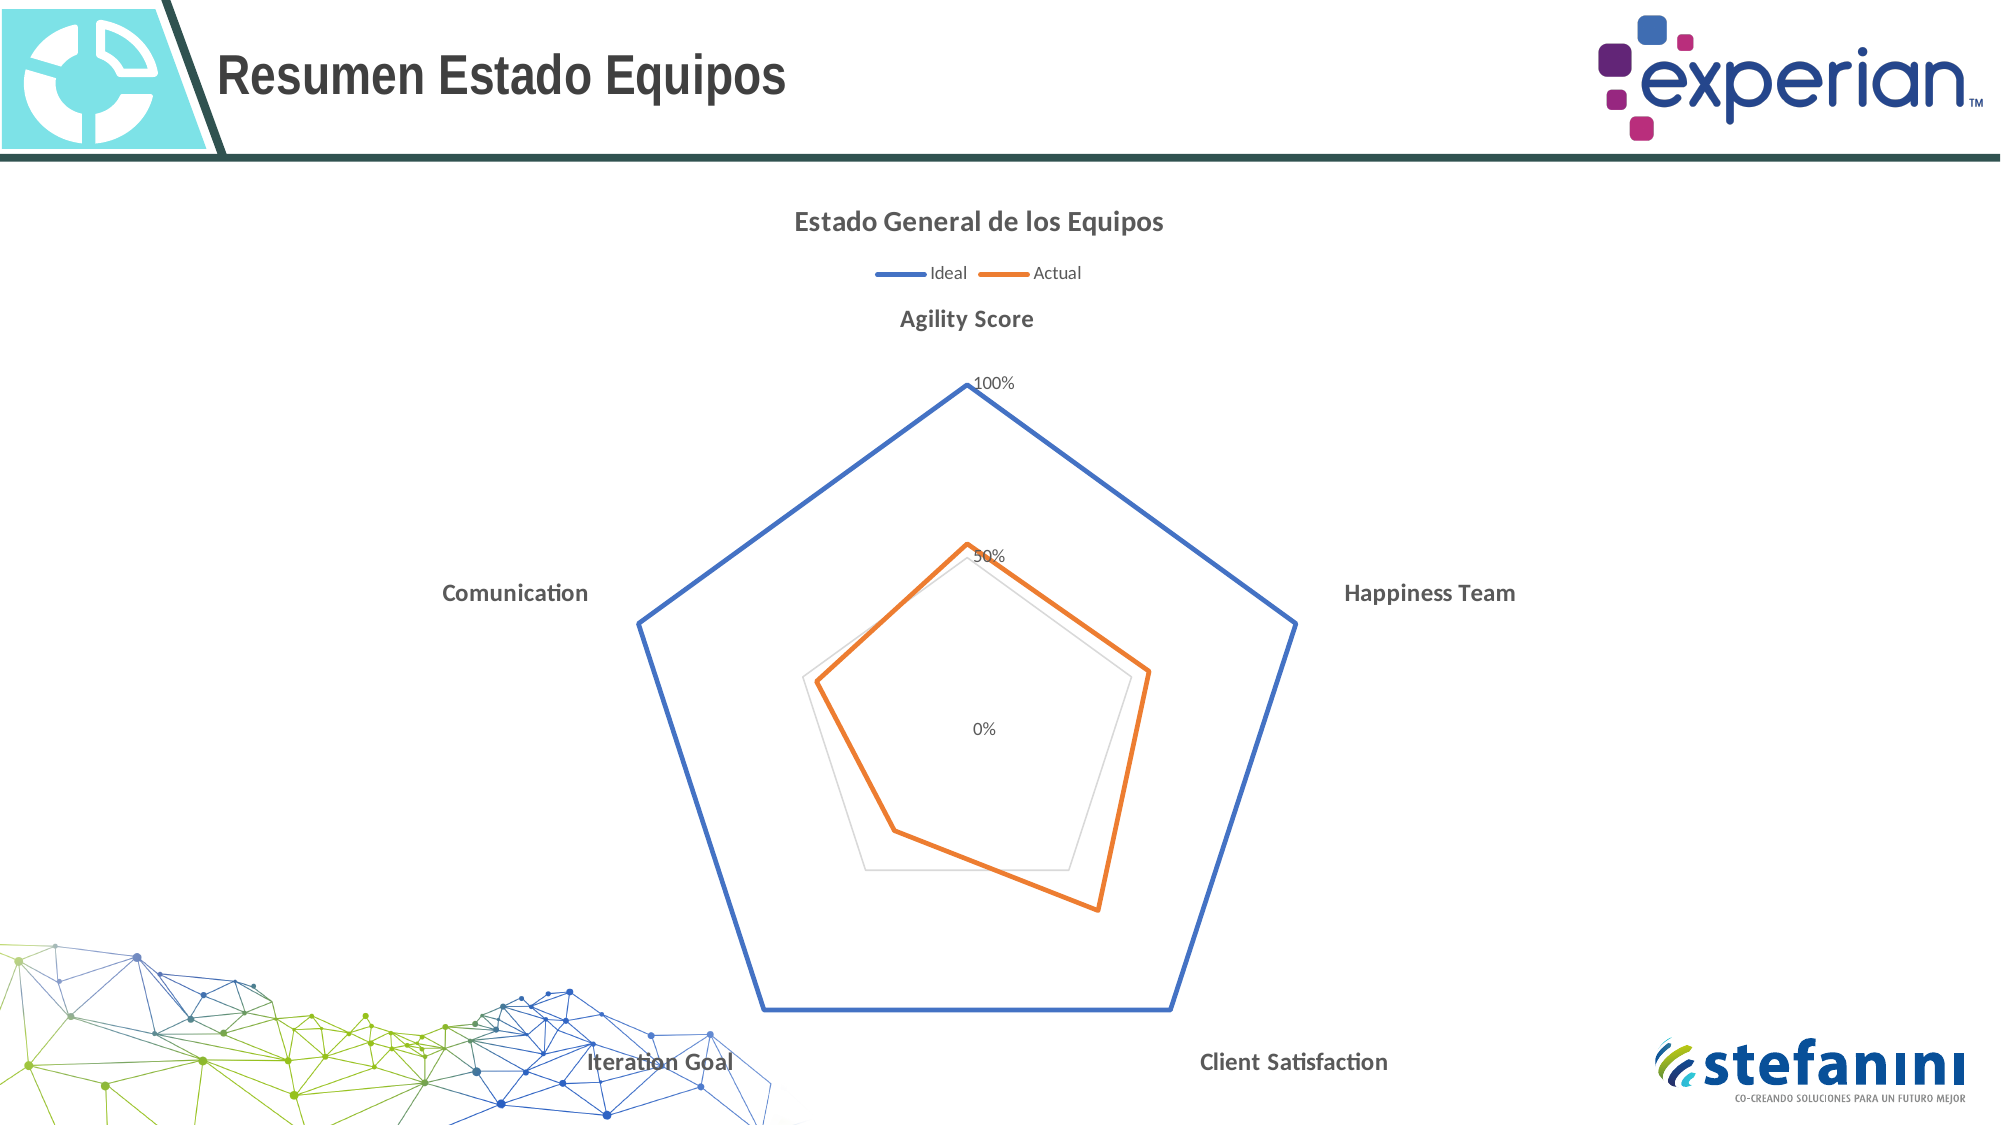

# Resumen Estado Equipos

### Chart: Estado General de los Equipos

| Category |  |  |
|---|---|---|
| Agility Score | 1.0 | 0.5399999999999999 |
| Happiness Team | 1.0 | 0.5533333333333332 |
| Client Satisfaction | 1.0 | 0.6441666666666664 |
| Iteration Goal | 1.0 | 0.3583333333333334 |
| Comunication | 1.0 | 0.4583333333333333 |